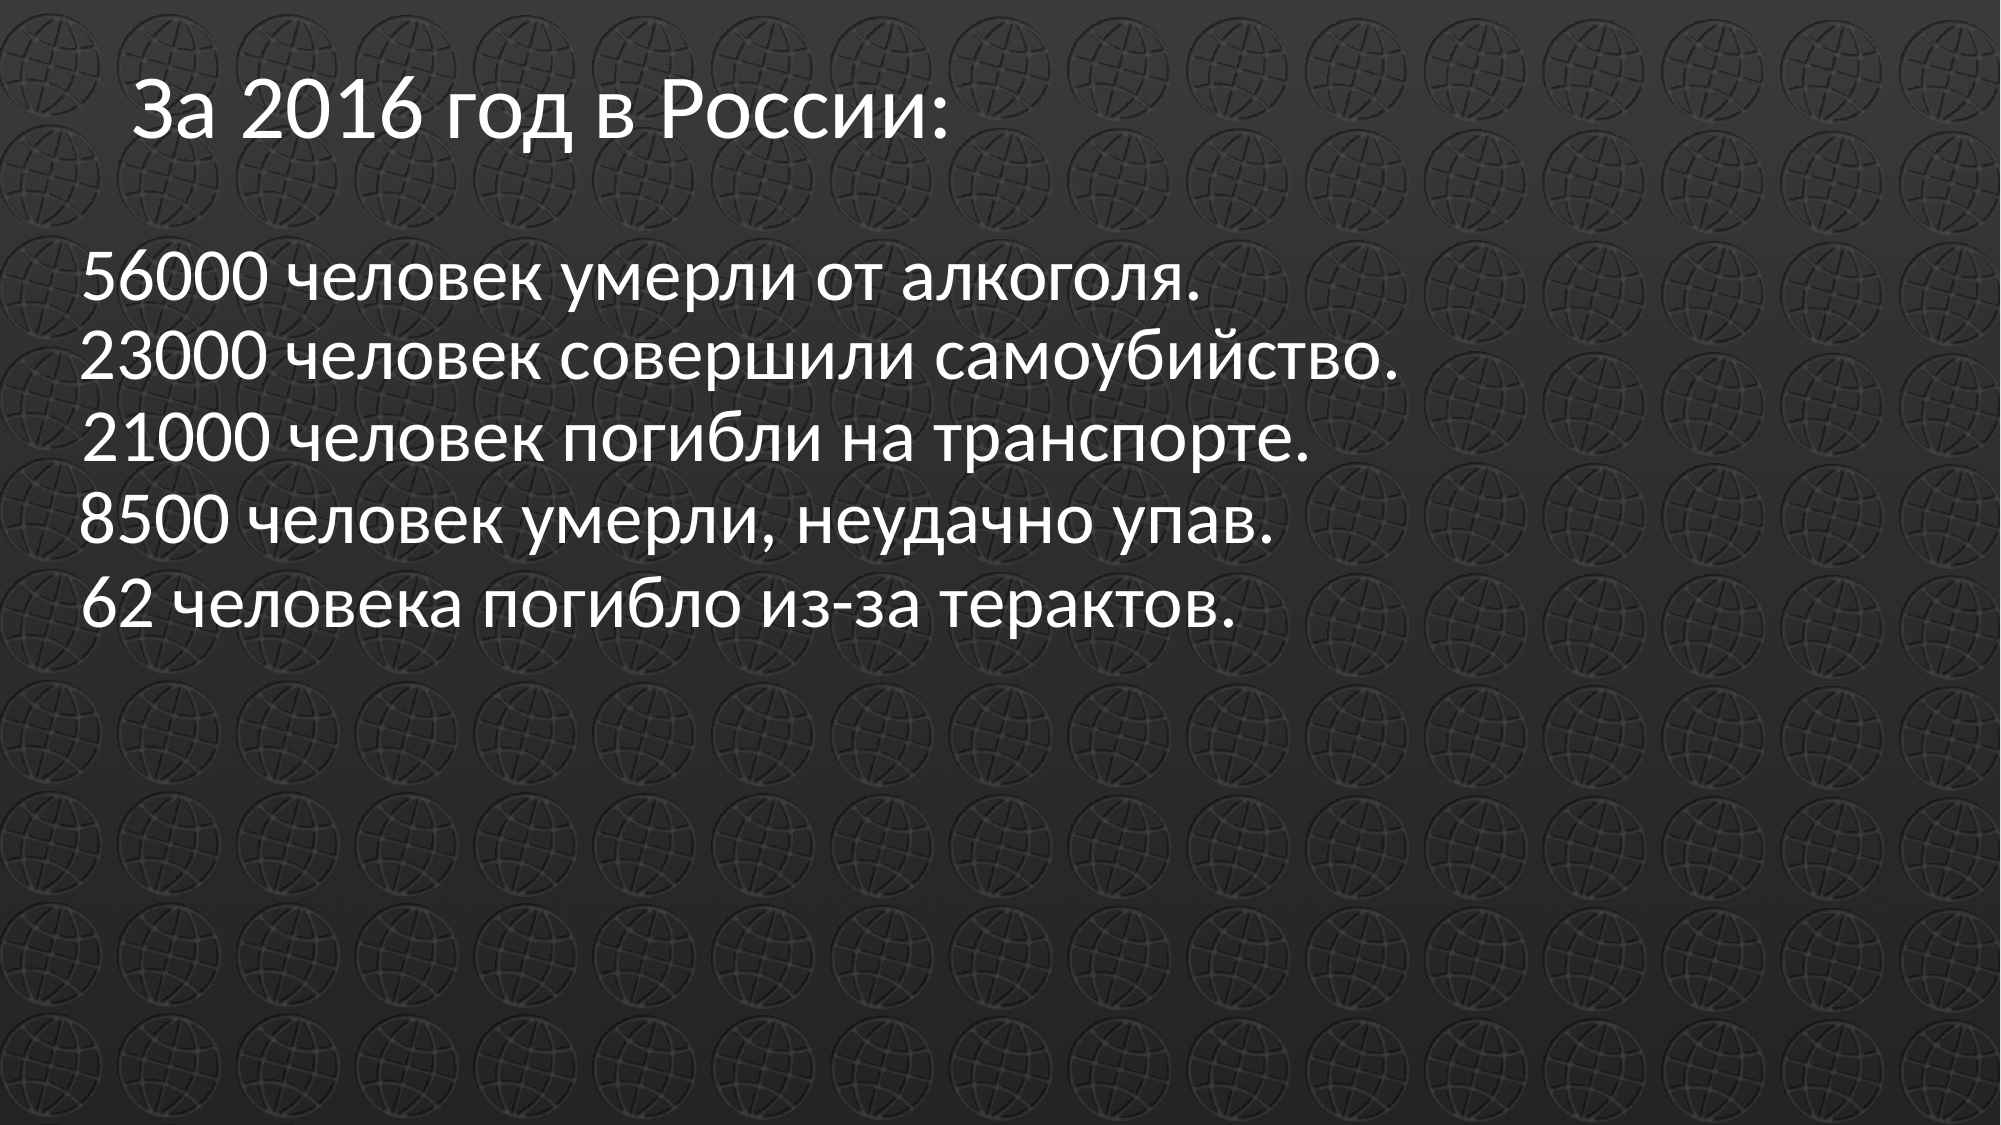

# За 2016 год в России:
56000 человек умерли от алкоголя.
23000 человек совершили самоубийство.
21000 человек погибли на транспорте.
8500 человек умерли, неудачно упав.
62 человека погибло из-за терактов.